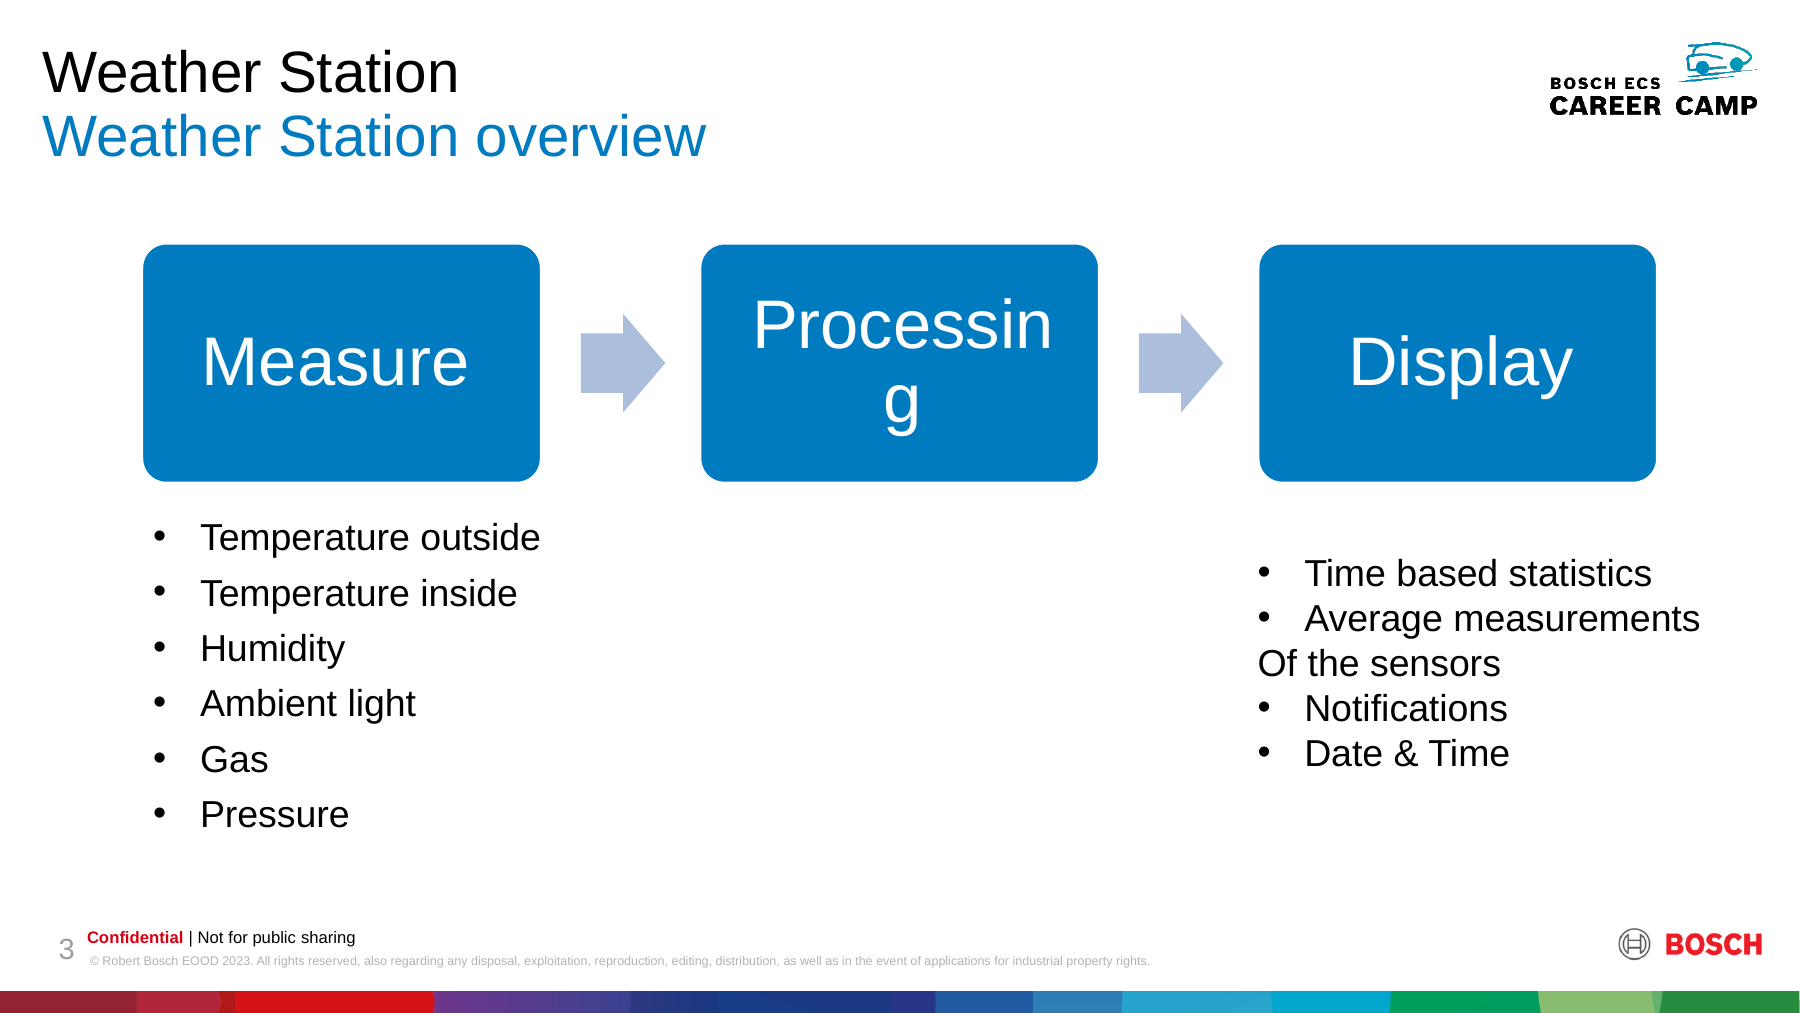

Measure

Processing

Display
Weather Station
# Weather Station overview

Temperature outside
Temperature inside
Humidity
Ambient light
Gas
Pressure
Time based statistics
Average measurements
Of the sensors
Notifications
Date & Time

3